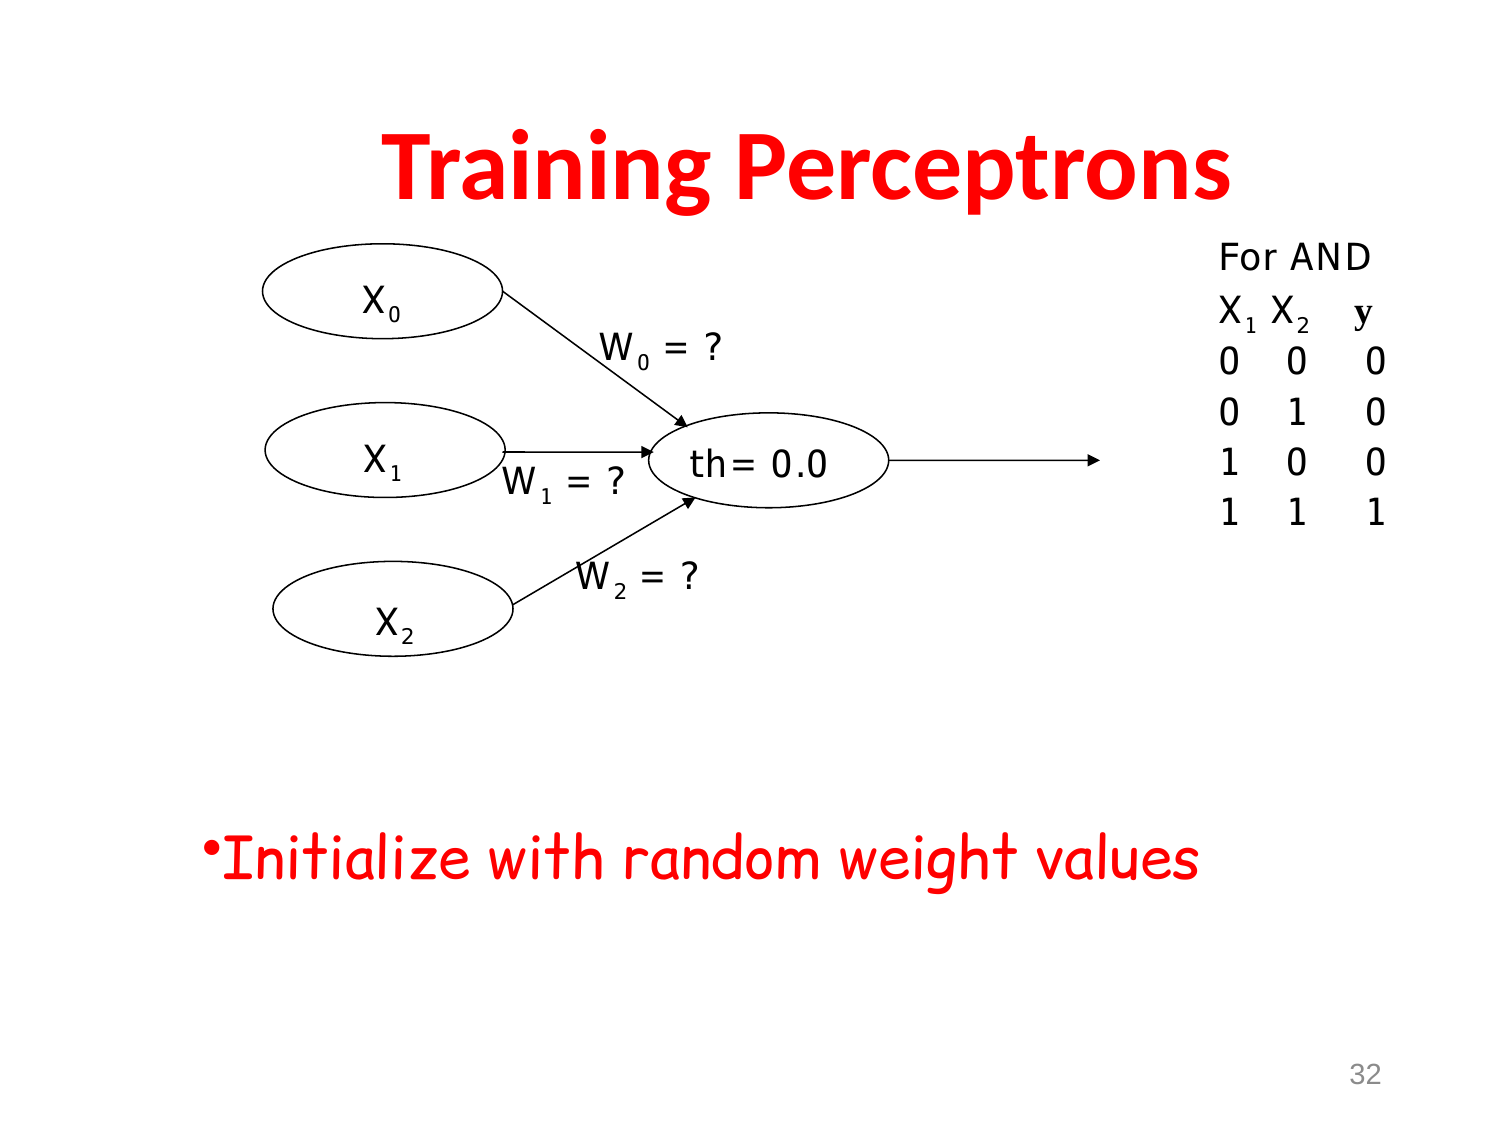

# Training Perceptrons
For AND
X1  X2     y
0    0     0
0    1     0
1    0     0
1    1     1

X0

W0 = ?

X1
th= 0.0

W1 = ?

W2 = ?

X2
Initialize with random weight values
32